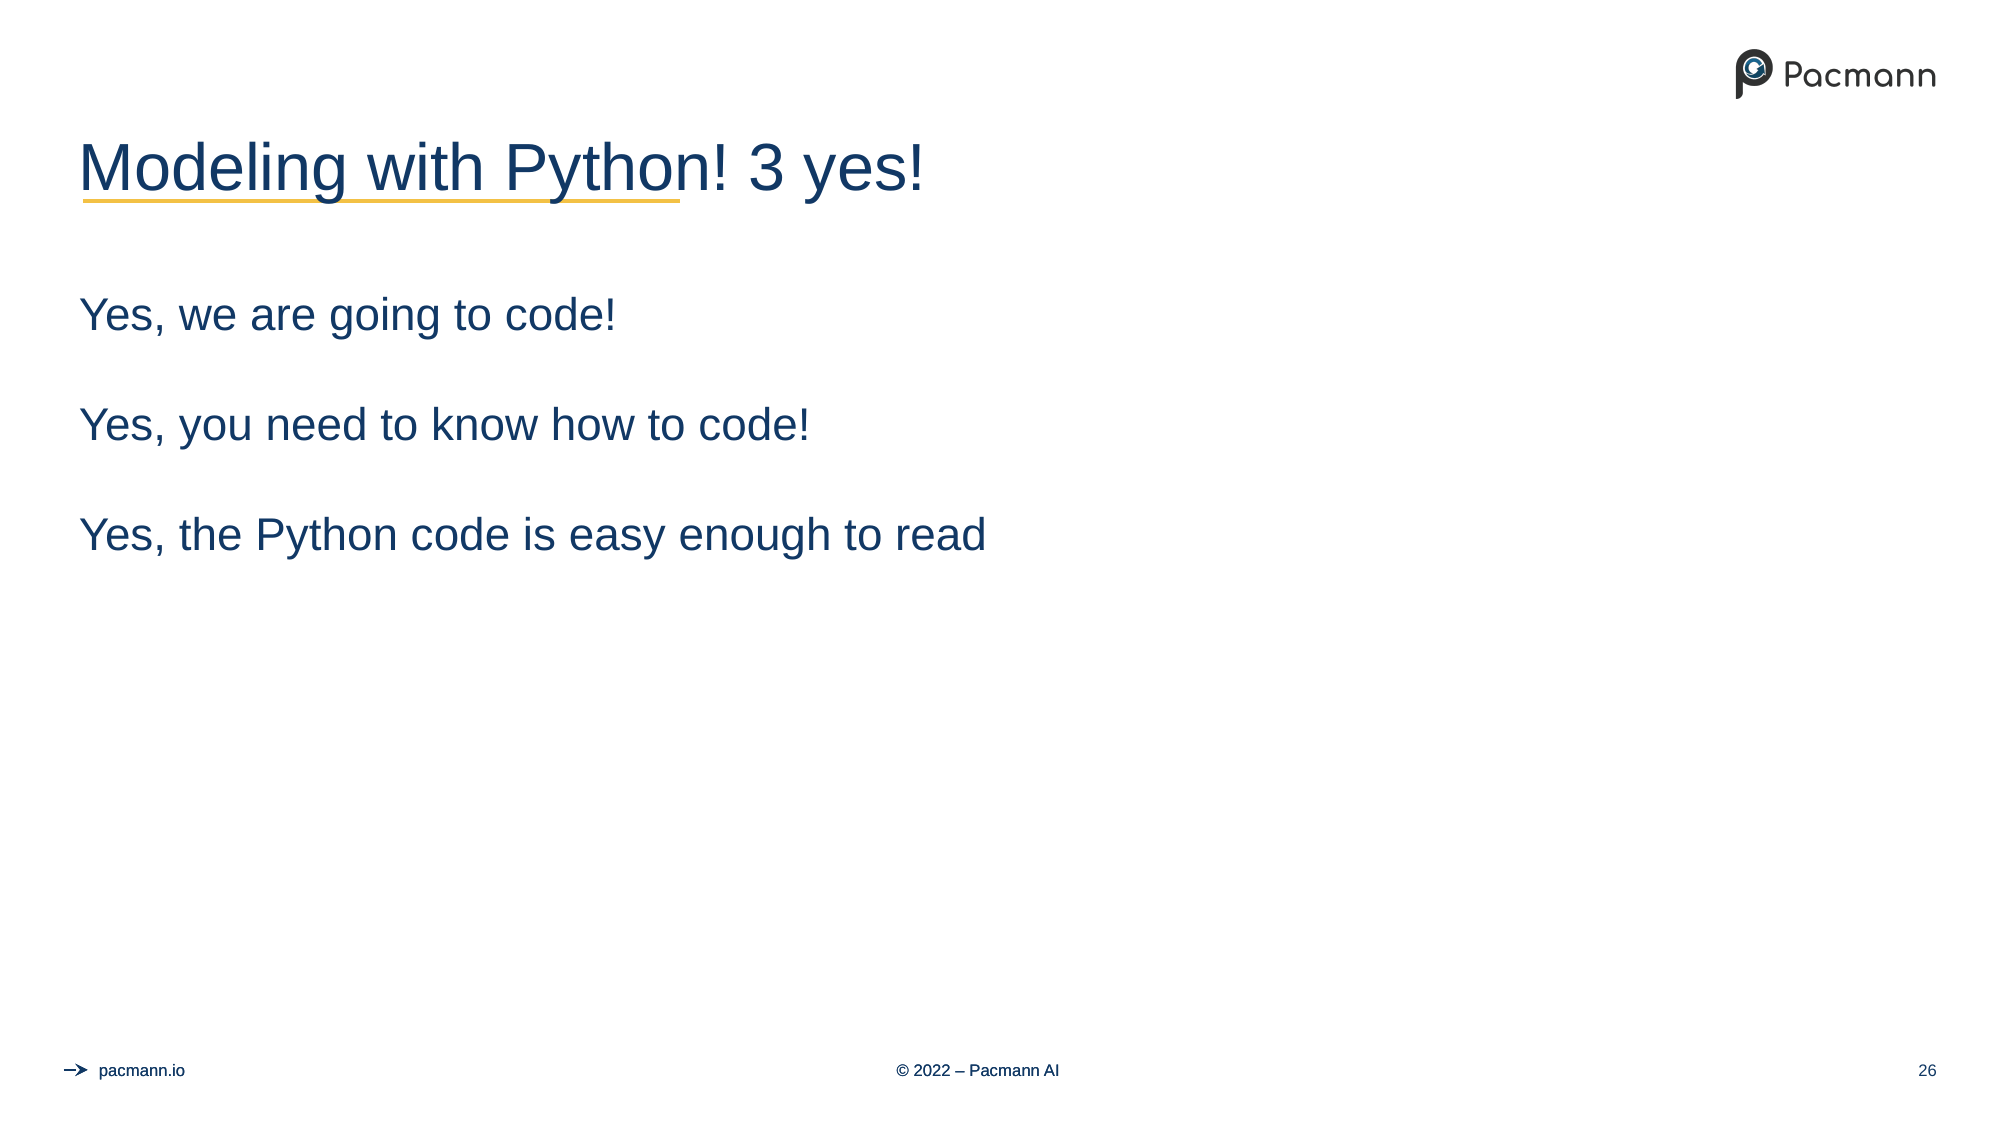

# Modeling with Python! 3 yes!
Yes, we are going to code!

Yes, you need to know how to code!

Yes, the Python code is easy enough to read